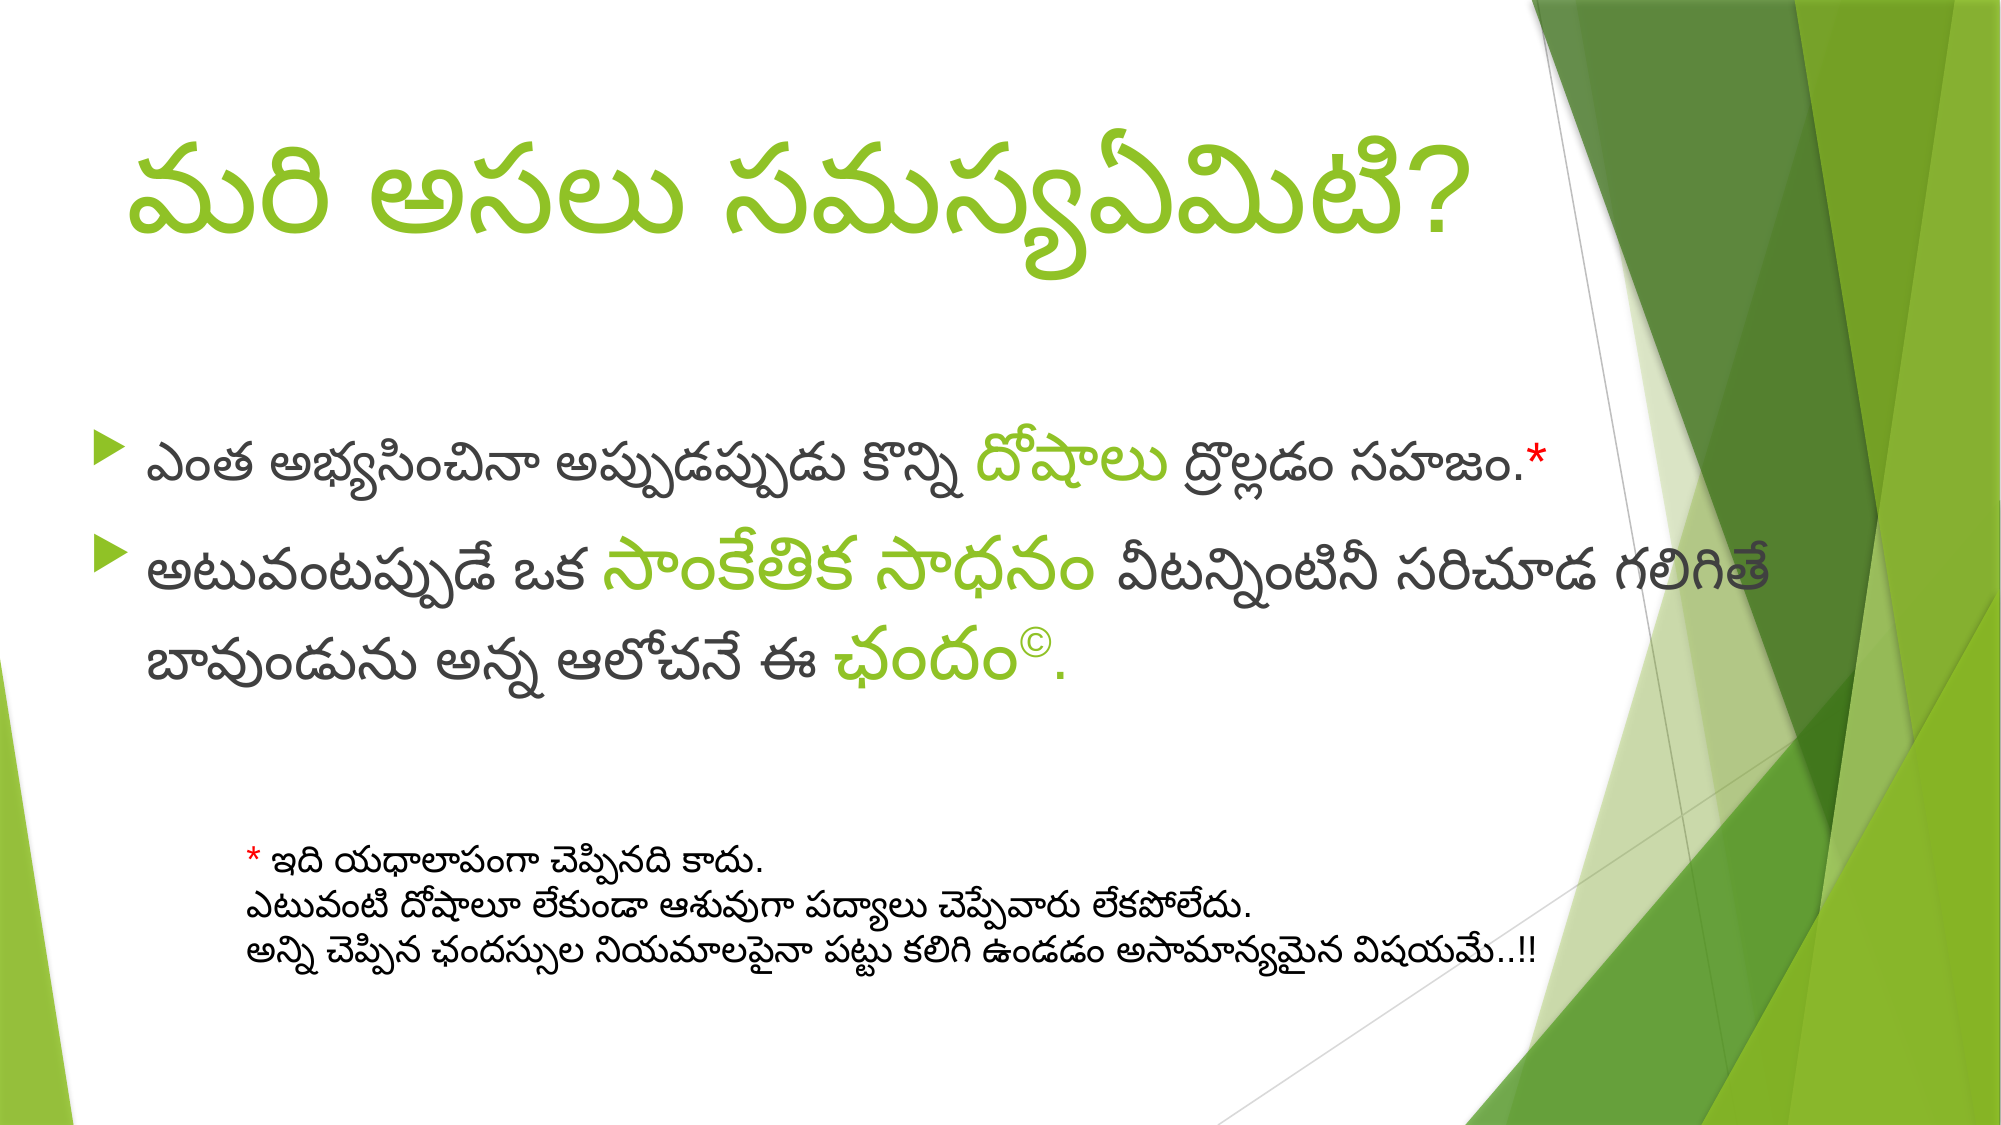

# మరి అసలు సమస్యఏమిటి?

ఎంత అభ్యసించినా అప్పుడప్పుడు కొన్ని దోషాలు ద్రొల్లడం సహజం.*
అటువంటప్పుడే ఒక సాంకేతిక సాధనం వీటన్నింటినీ సరిచూడ గలిగితే బావుండును అన్న ఆలోచనే ఈ ఛందం©.
* ఇది యధాలాపంగా చెప్పినది కాదు.
ఎటువంటి దోషాలూ లేకుండా ఆశువుగా పద్యాలు చెప్పేవారు లేకపోలేదు.
అన్ని చెప్పిన ఛందస్సుల నియమాలపైనా పట్టు కలిగి ఉండడం అసామాన్యమైన విషయమే..!!